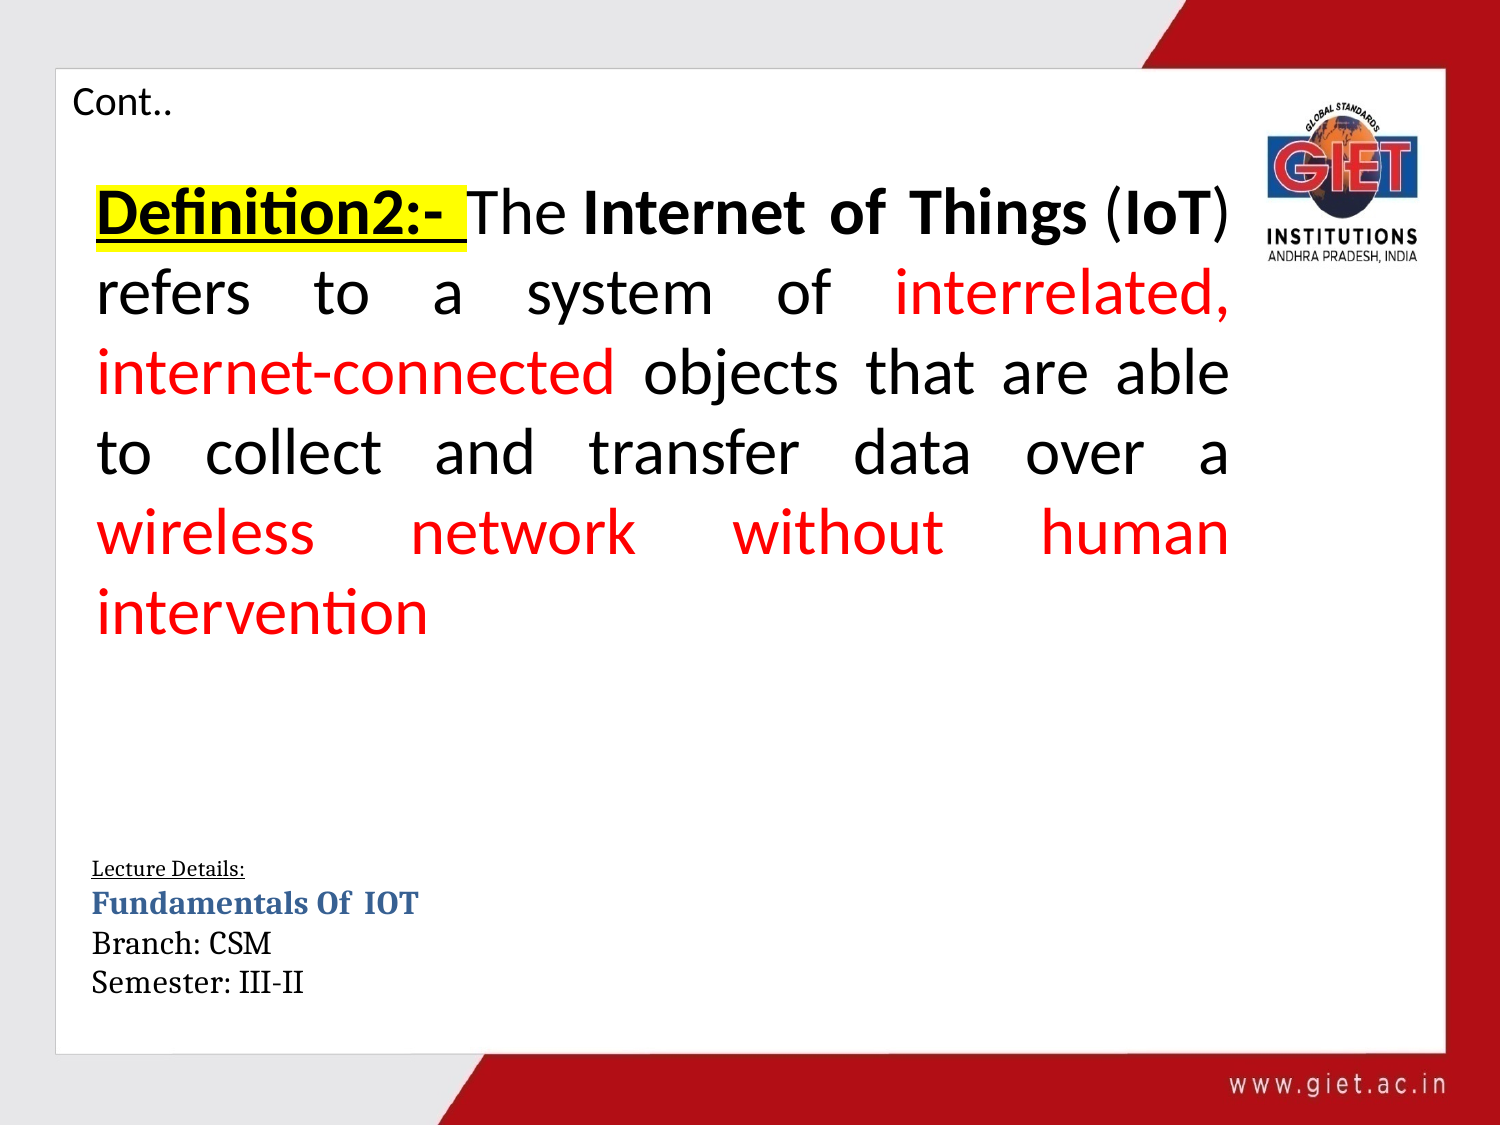

Cont..
Definition2:- The Internet of Things (IoT) refers to a system of interrelated, internet-connected objects that are able to collect and transfer data over a wireless network without human intervention
Lecture Details:
Fundamentals Of  IOT
Branch: CSM
Semester: III-II